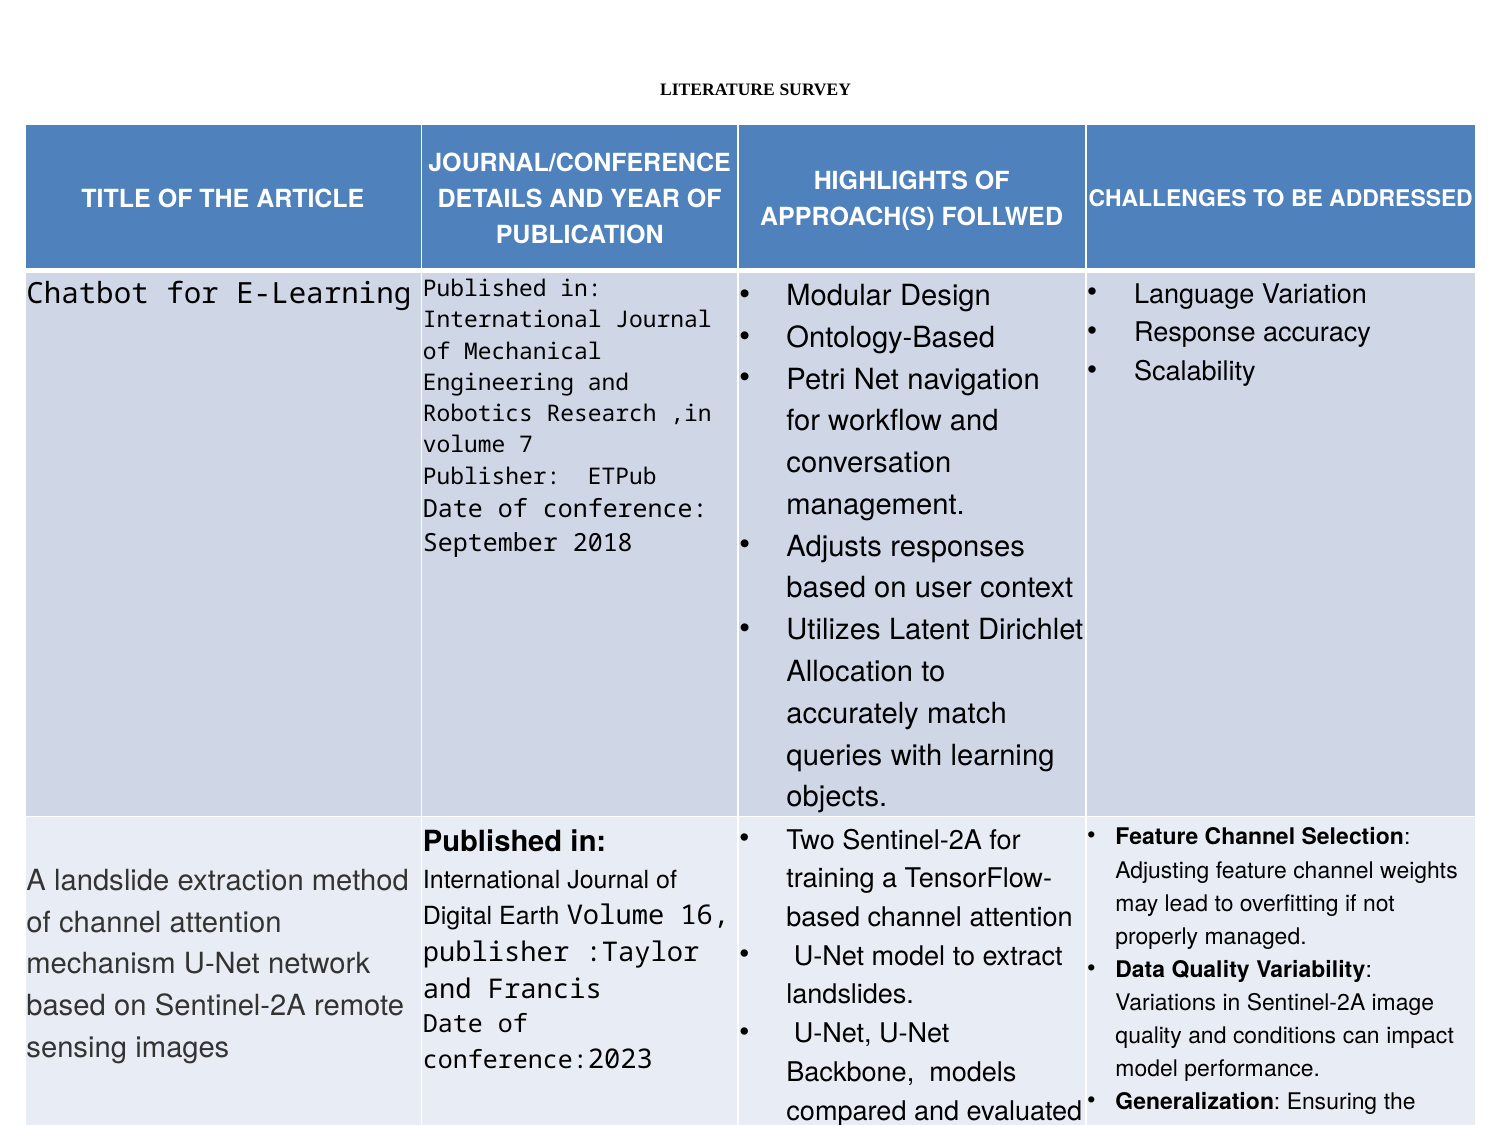

# LITERATURE SURVEY
| TITLE OF THE ARTICLE | JOURNAL/CONFERENCE DETAILS AND YEAR OF PUBLICATION | HIGHLIGHTS OF APPROACH(S) FOLLWED | CHALLENGES TO BE ADDRESSED |
| --- | --- | --- | --- |
| Chatbot for E-Learning | Published in: International Journal of Mechanical Engineering and Robotics Research ,in volume 7 Publisher: ETPub Date of conference: September 2018 | Modular Design Ontology-Based Petri Net navigation for workflow and conversation management. Adjusts responses based on user context Utilizes Latent Dirichlet Allocation to accurately match queries with learning objects. | Language Variation Response accuracy Scalability |
| A landslide extraction method of channel attention mechanism U-Net network based on Sentinel-2A remote sensing images | Published in: International Journal of Digital Earth Volume 16, publisher :Taylor and Francis Date of conference:2023 | Two Sentinel-2A for training a TensorFlow-based channel attention  U-Net model to extract landslides.  U-Net, U-Net Backbone,  models compared and evaluated using relevant metrics. | Feature Channel Selection: Adjusting feature channel weights may lead to overfitting if not properly managed. Data Quality Variability: Variations in Sentinel-2A image quality and conditions can impact model performance. Generalization: Ensuring the model performs well across different regions and landslide types remains challenging. |